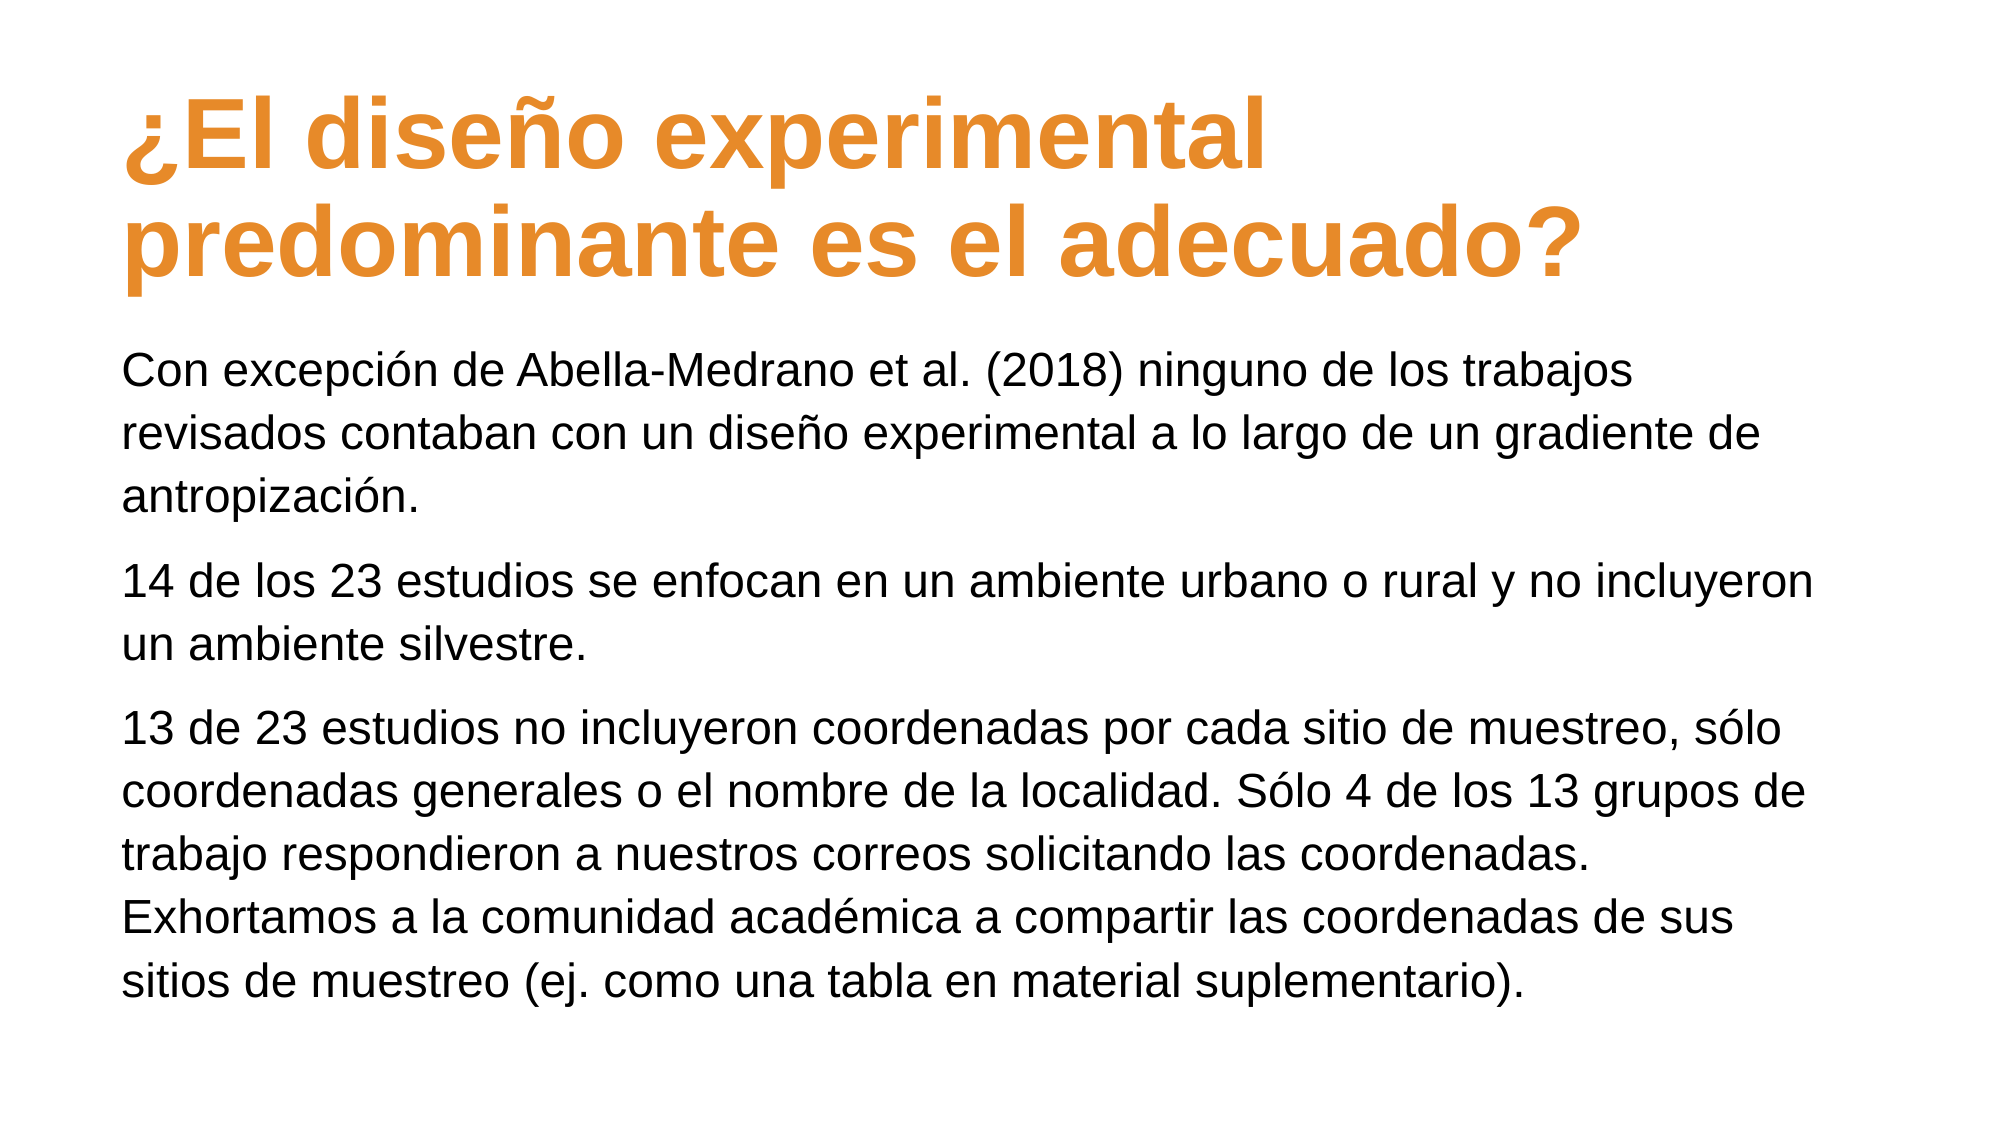

# ¿El diseño experimental predominante es el adecuado?
Con excepción de Abella-Medrano et al. (2018) ninguno de los trabajos revisados contaban con un diseño experimental a lo largo de un gradiente de antropización.
14 de los 23 estudios se enfocan en un ambiente urbano o rural y no incluyeron un ambiente silvestre.
13 de 23 estudios no incluyeron coordenadas por cada sitio de muestreo, sólo coordenadas generales o el nombre de la localidad. Sólo 4 de los 13 grupos de trabajo respondieron a nuestros correos solicitando las coordenadas. Exhortamos a la comunidad académica a compartir las coordenadas de sus sitios de muestreo (ej. como una tabla en material suplementario).